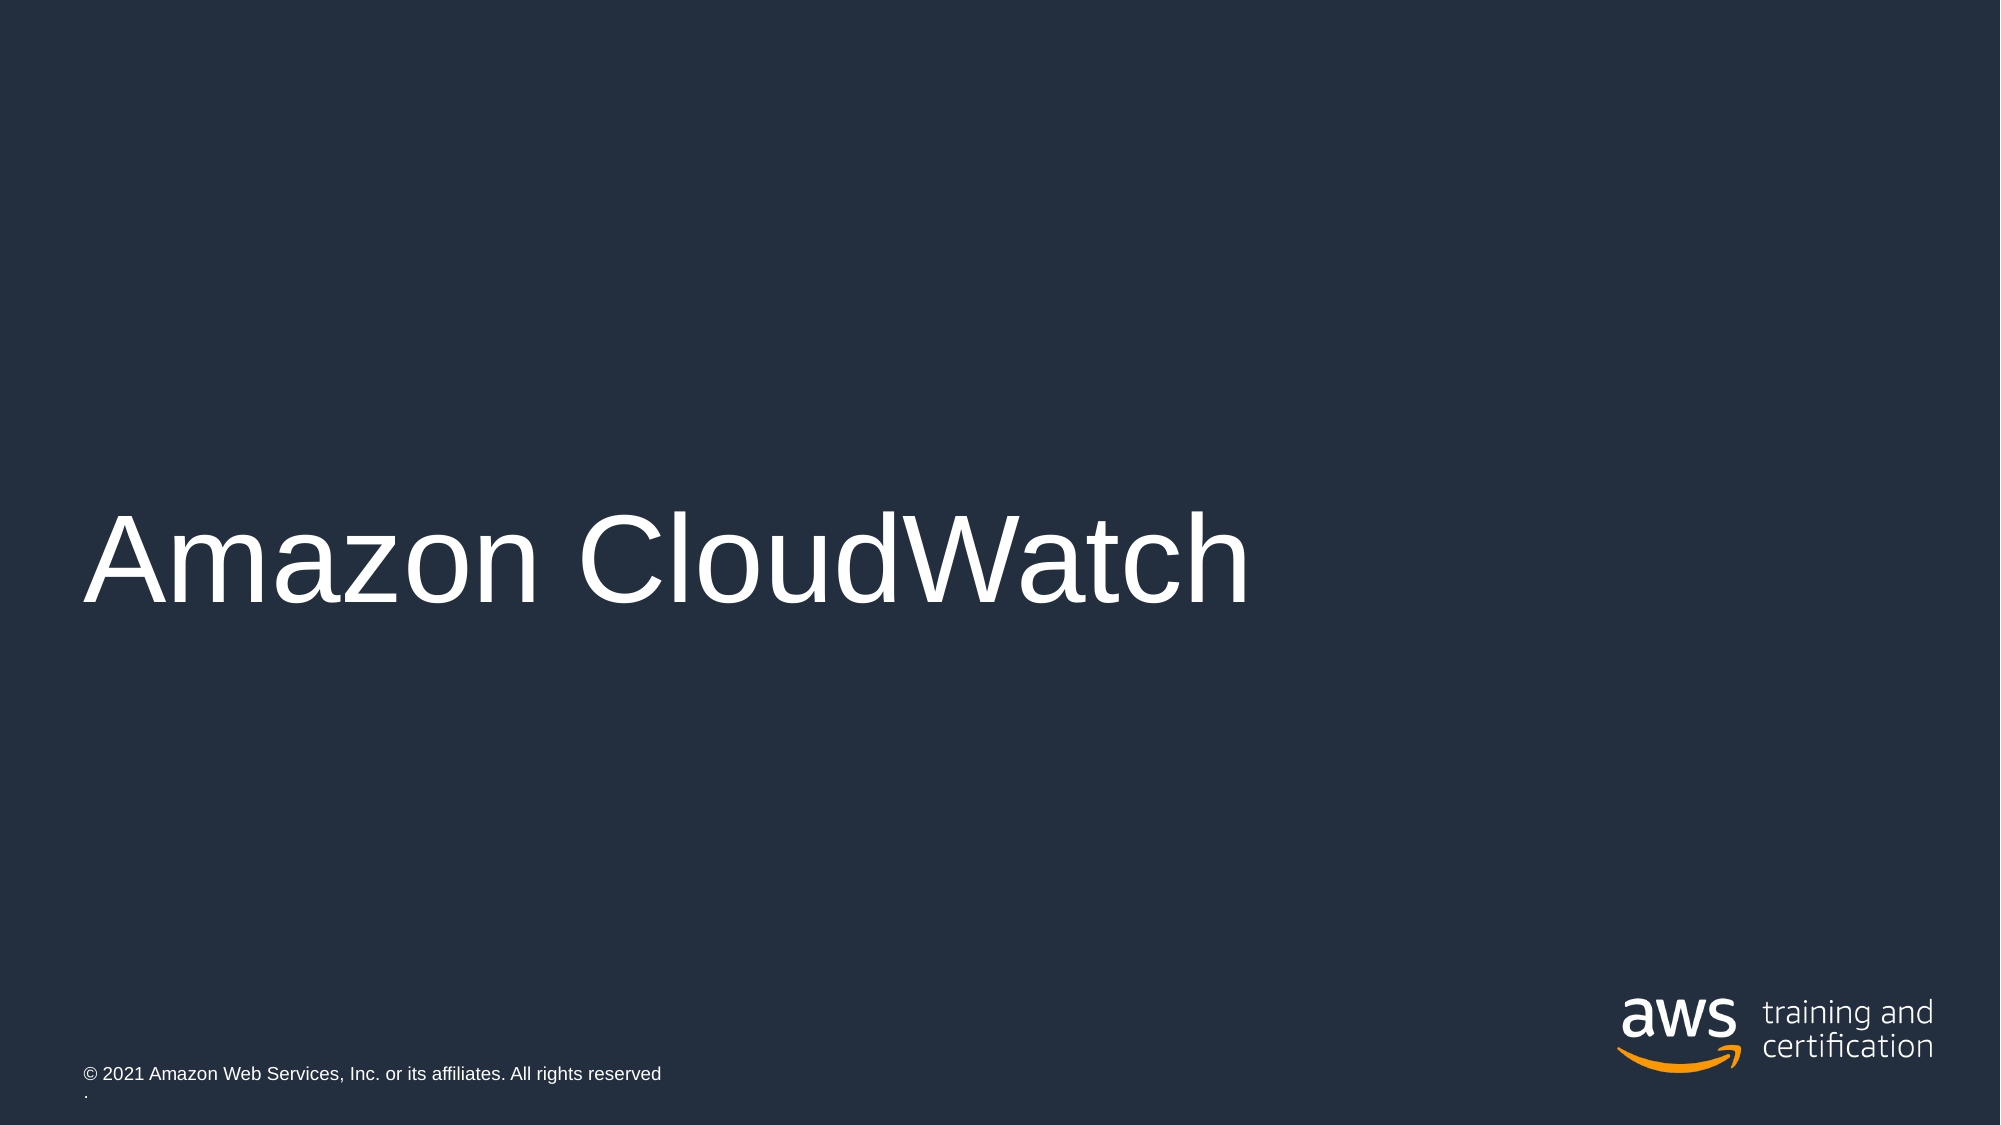

# Amazon CloudWatch
© 2021 Amazon Web Services, Inc. or its affiliates. All rights reserved.